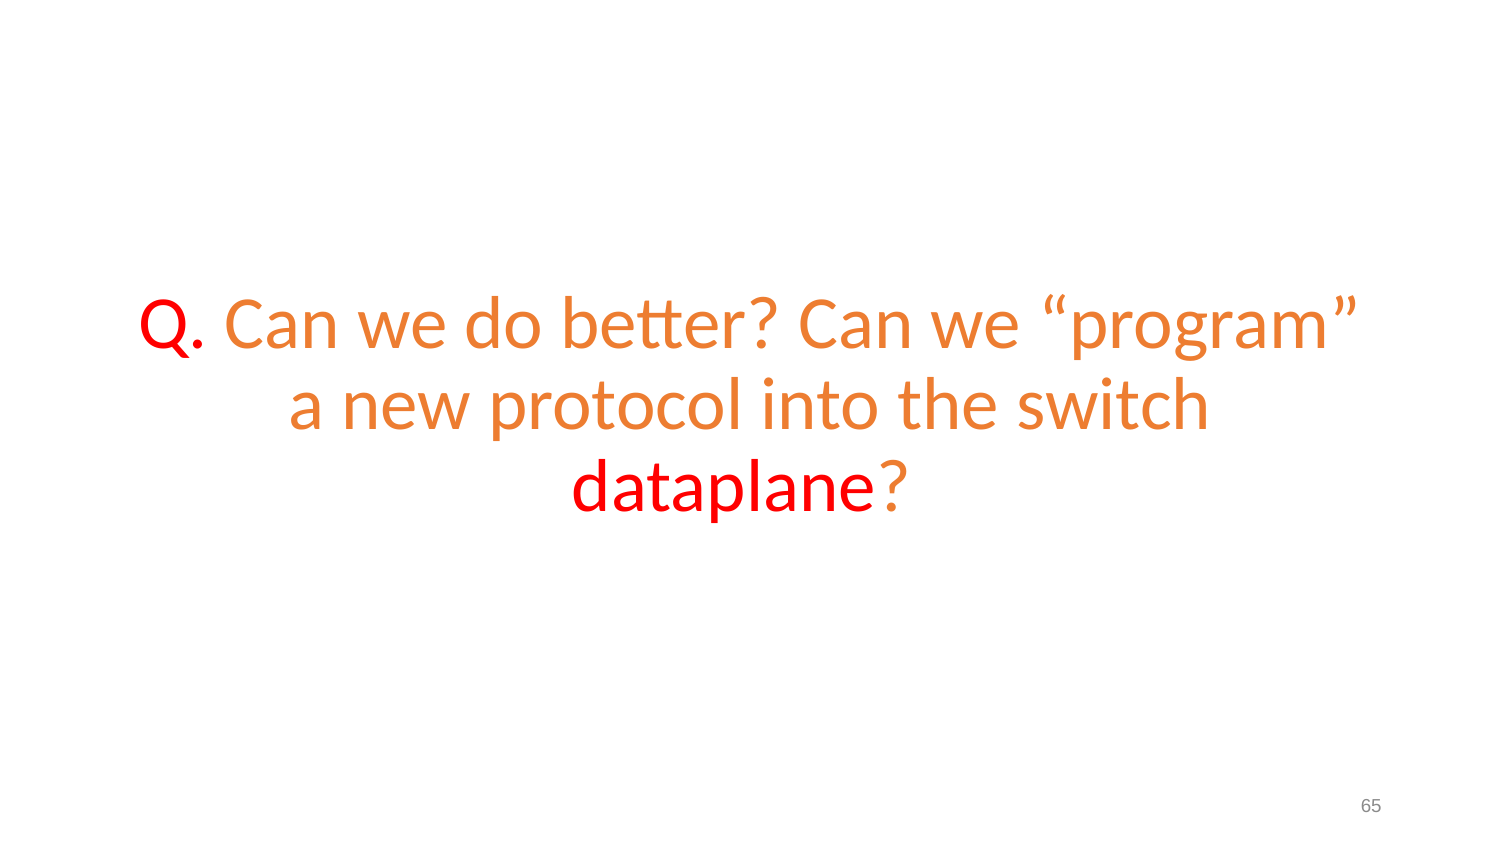

Q. Can we do better? Can we “program” a new protocol into the switch dataplane?
65